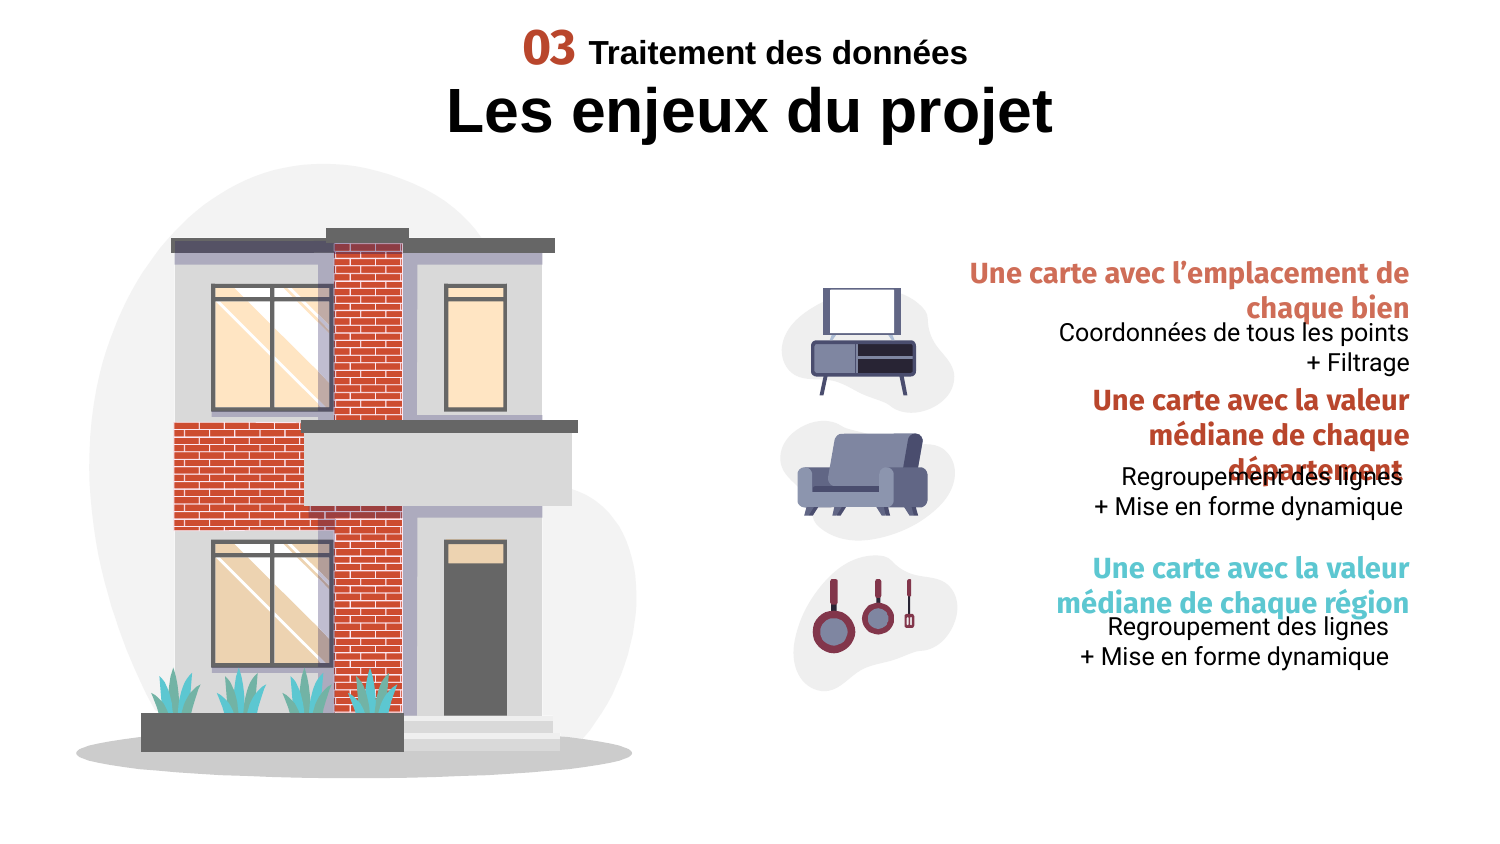

# 03 Traitement des données
Les enjeux du projet

Une carte avec l’emplacement de chaque bien

Coordonnées de tous les points
+ Filtrage

Une carte avec la valeur médiane de chaque département

Regroupement des lignes
+ Mise en forme dynamique

Une carte avec la valeur médiane de chaque région

Regroupement des lignes
+ Mise en forme dynamique